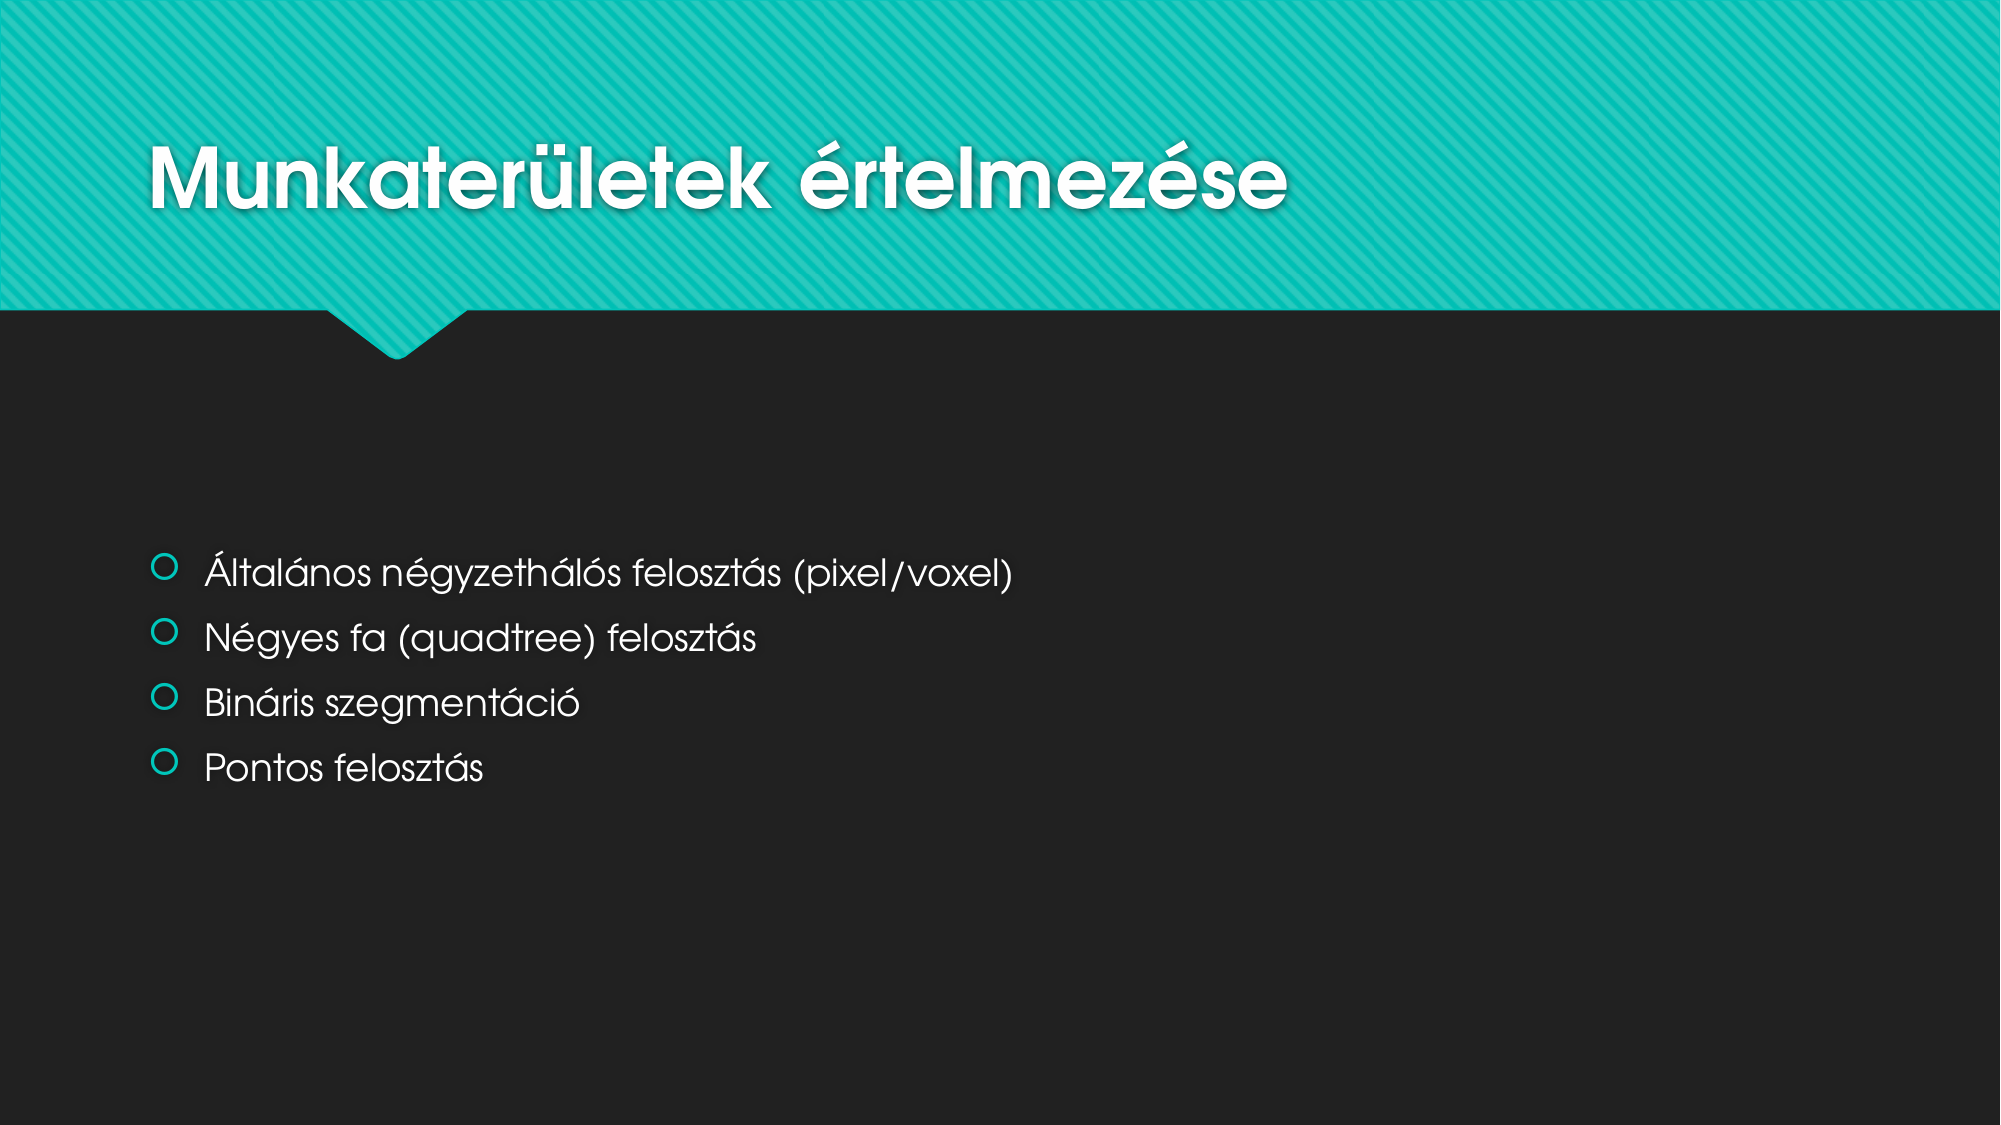

# Munkaterületek értelmezése
Általános négyzethálós felosztás (pixel/voxel)
Négyes fa (quadtree) felosztás
Bináris szegmentáció
Pontos felosztás